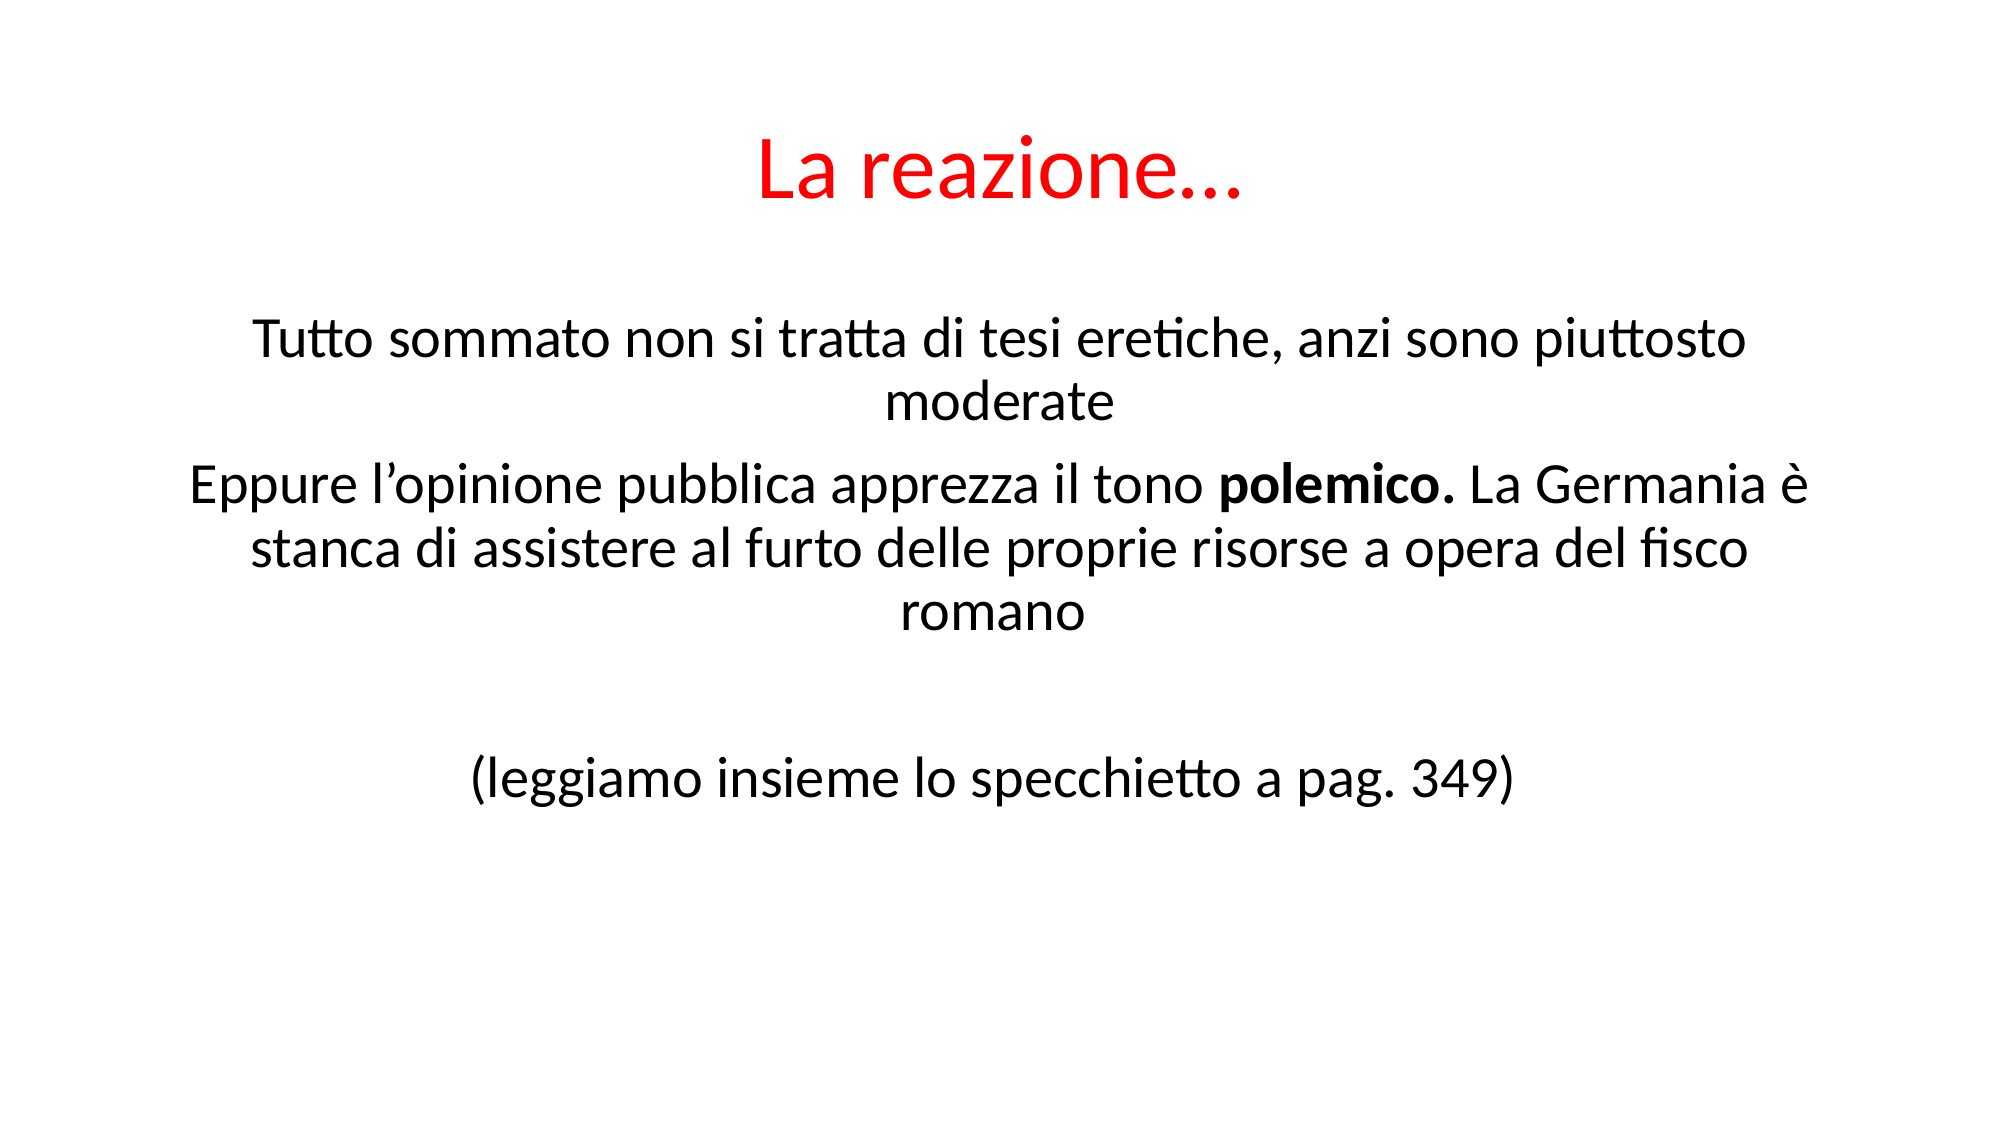

# La reazione…
Tutto sommato non si tratta di tesi eretiche, anzi sono piuttosto moderate
Eppure l’opinione pubblica apprezza il tono polemico. La Germania è stanca di assistere al furto delle proprie risorse a opera del fisco romano

(leggiamo insieme lo specchietto a pag. 349)